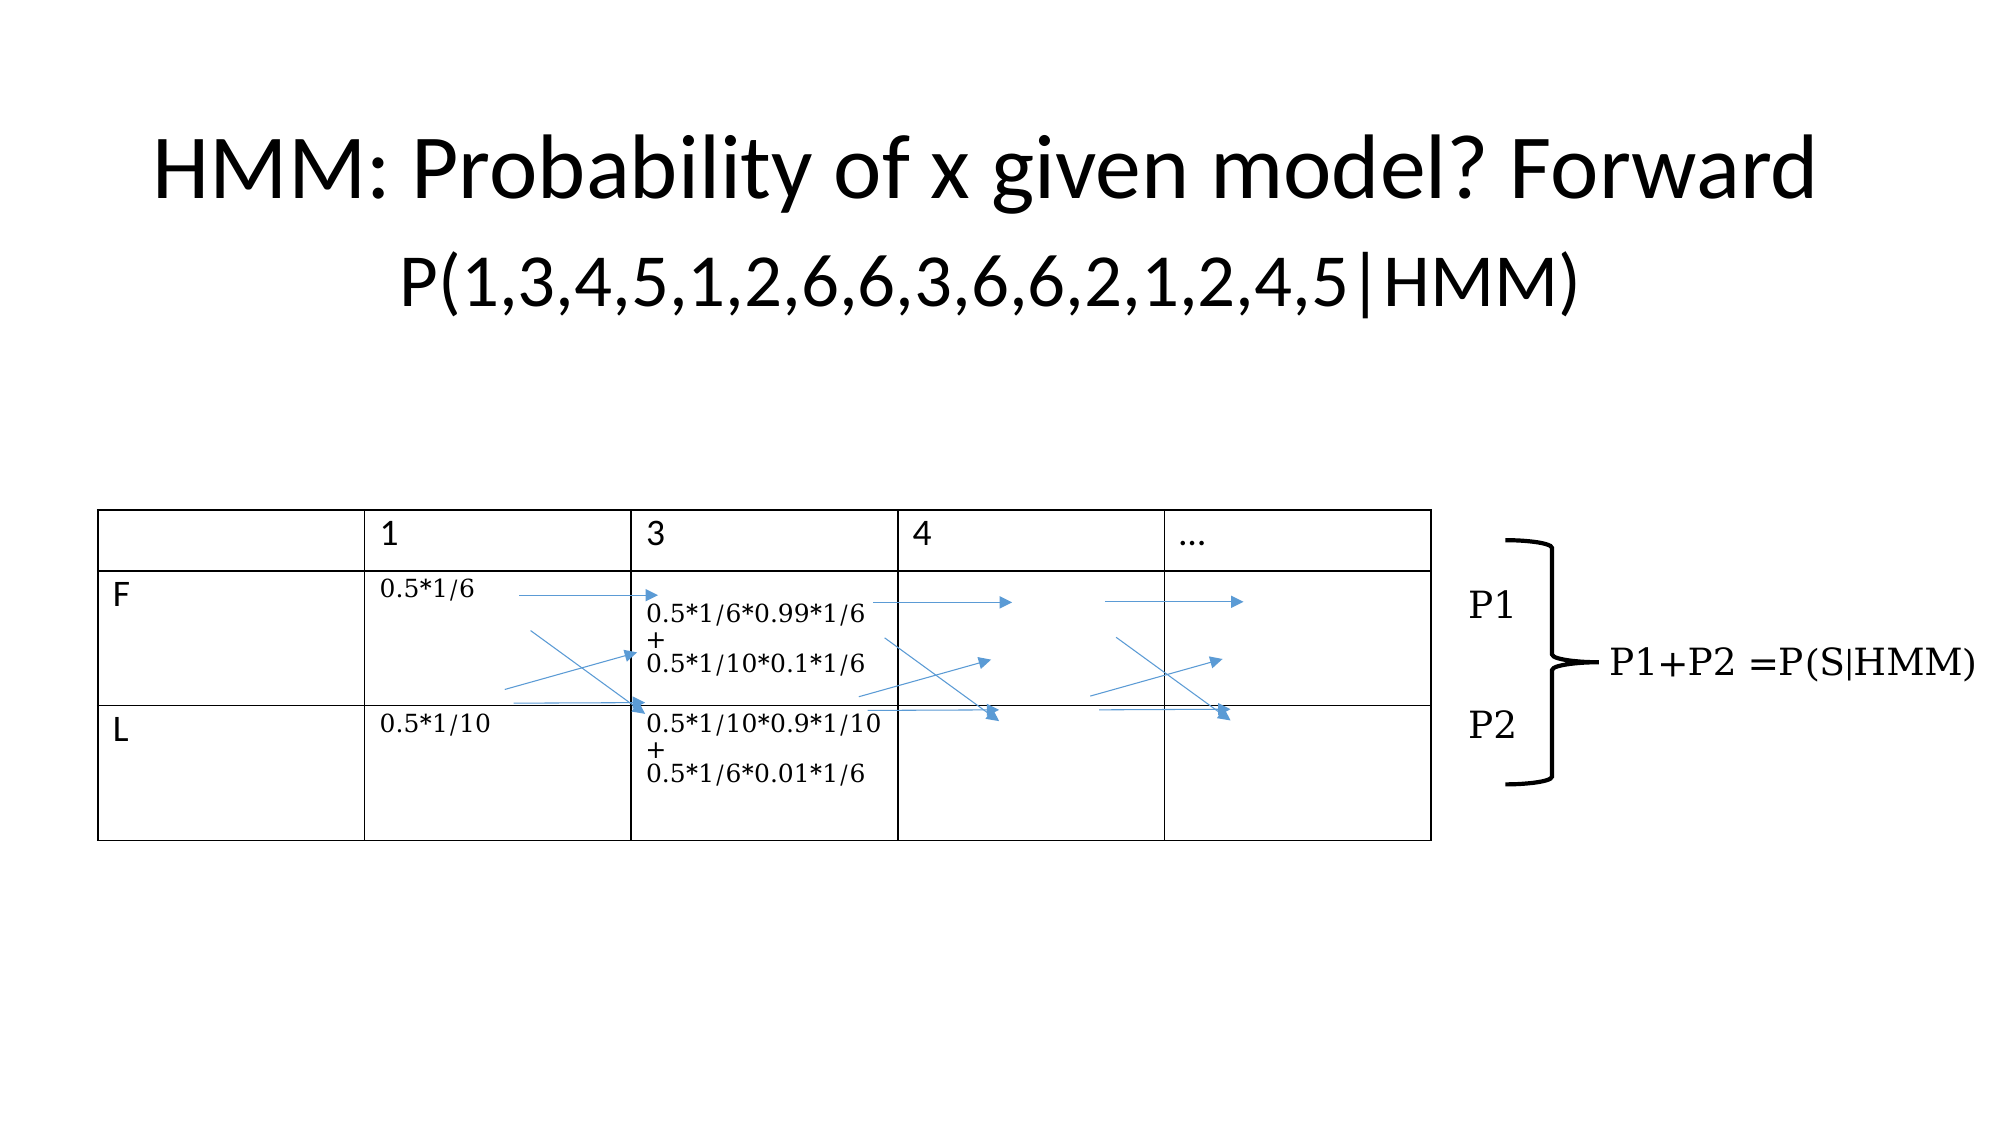

# HMM: Probability of x given model? Forward
P(1,3,4,5,1,2,6,6,3,6,6,2,1,2,4,5|HMM)
|  | 1 | 3 | 4 | … |
| --- | --- | --- | --- | --- |
| F | 0.5\*1/6 | 0.5\*1/6\*0.99\*1/6+ 0.5\*1/10\*0.1\*1/6 |  |  |
| L | 0.5\*1/10 | 0.5\*1/10\*0.9\*1/10 + 0.5\*1/6\*0.01\*1/6 |  |  |

P1
P1+P2 =P(S|HMM)
P2